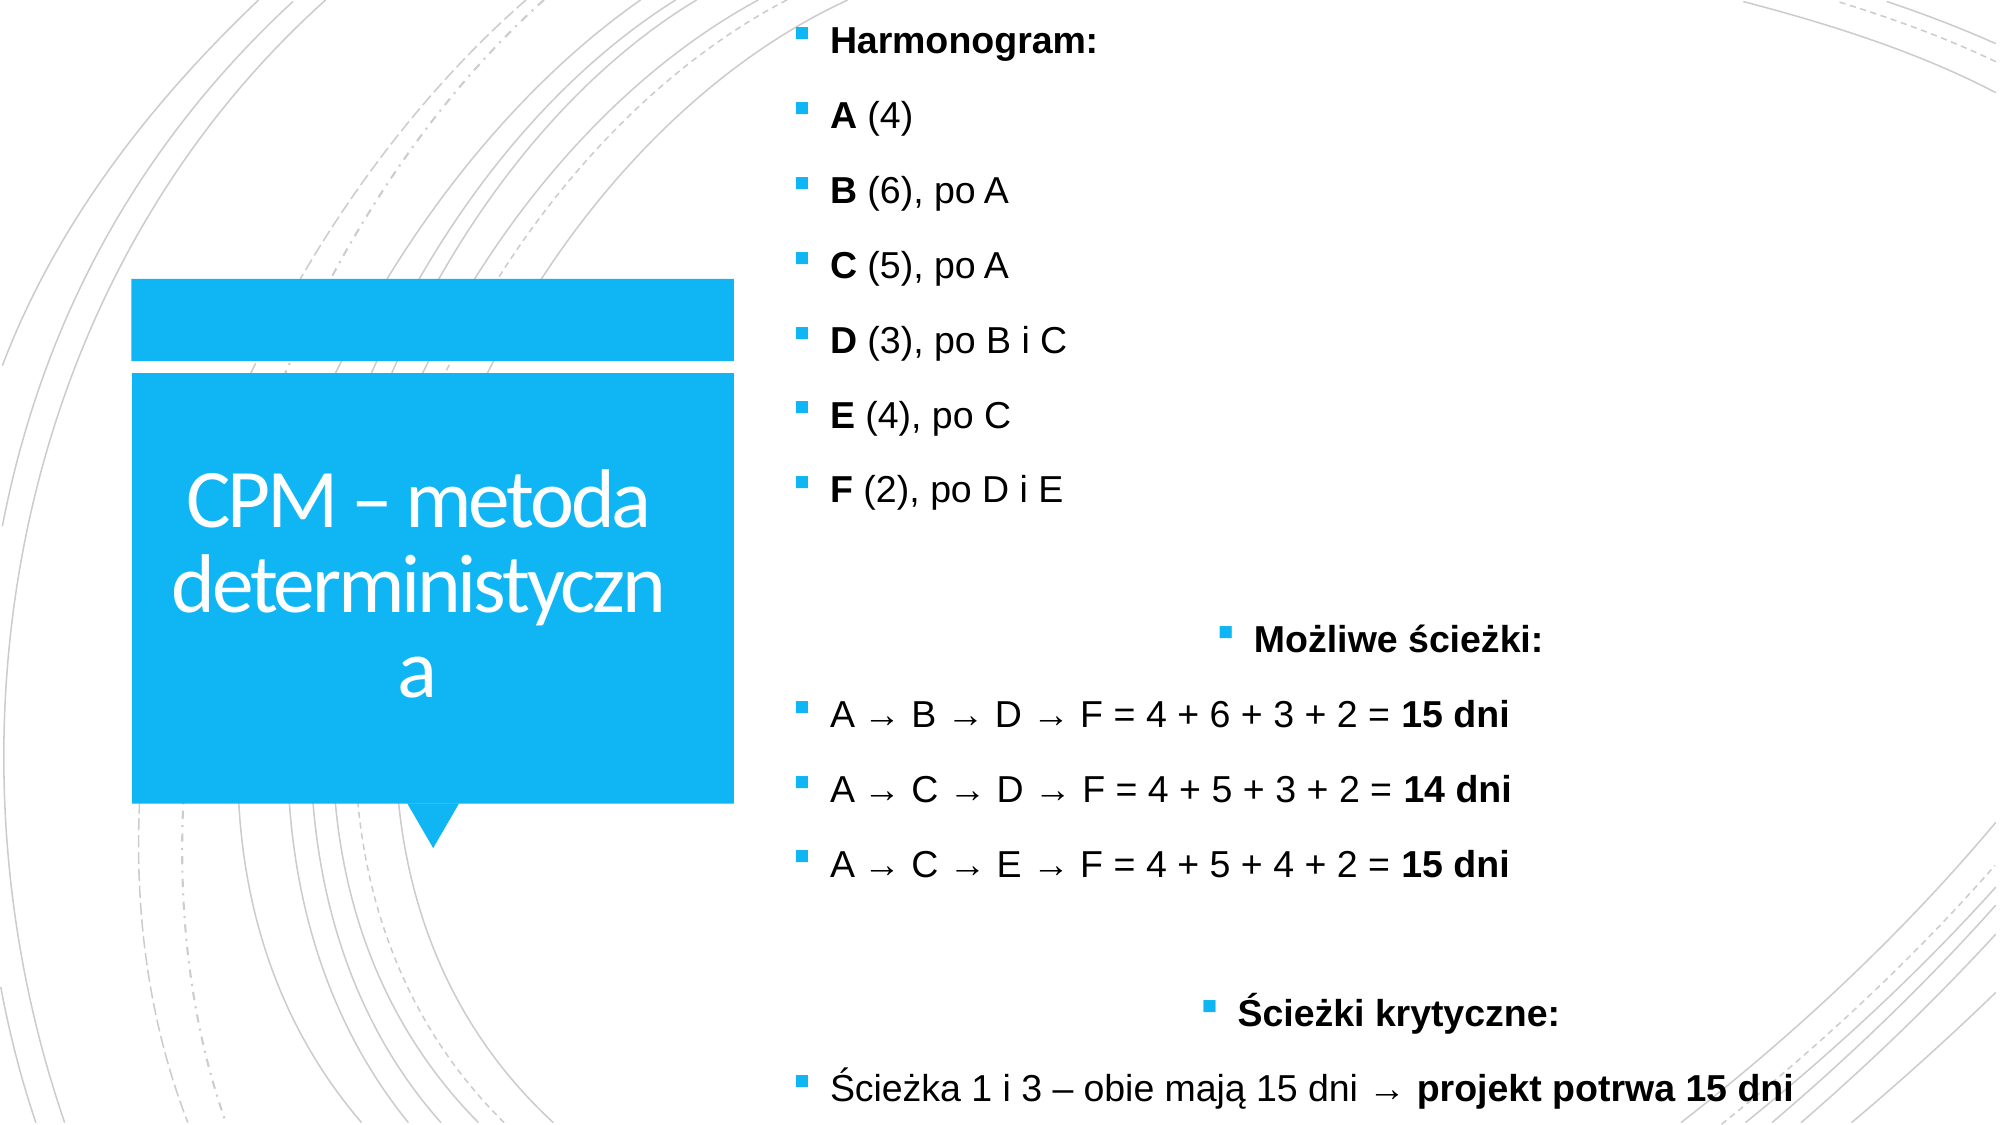

Harmonogram:
A (4)
B (6), po A
C (5), po A
D (3), po B i C
E (4), po C
F (2), po D i E

Możliwe ścieżki:
A → B → D → F = 4 + 6 + 3 + 2 = 15 dni
A → C → D → F = 4 + 5 + 3 + 2 = 14 dni
A → C → E → F = 4 + 5 + 4 + 2 = 15 dni

Ścieżki krytyczne:
Ścieżka 1 i 3 – obie mają 15 dni → projekt potrwa 15 dni

# CPM – metoda deterministyczna